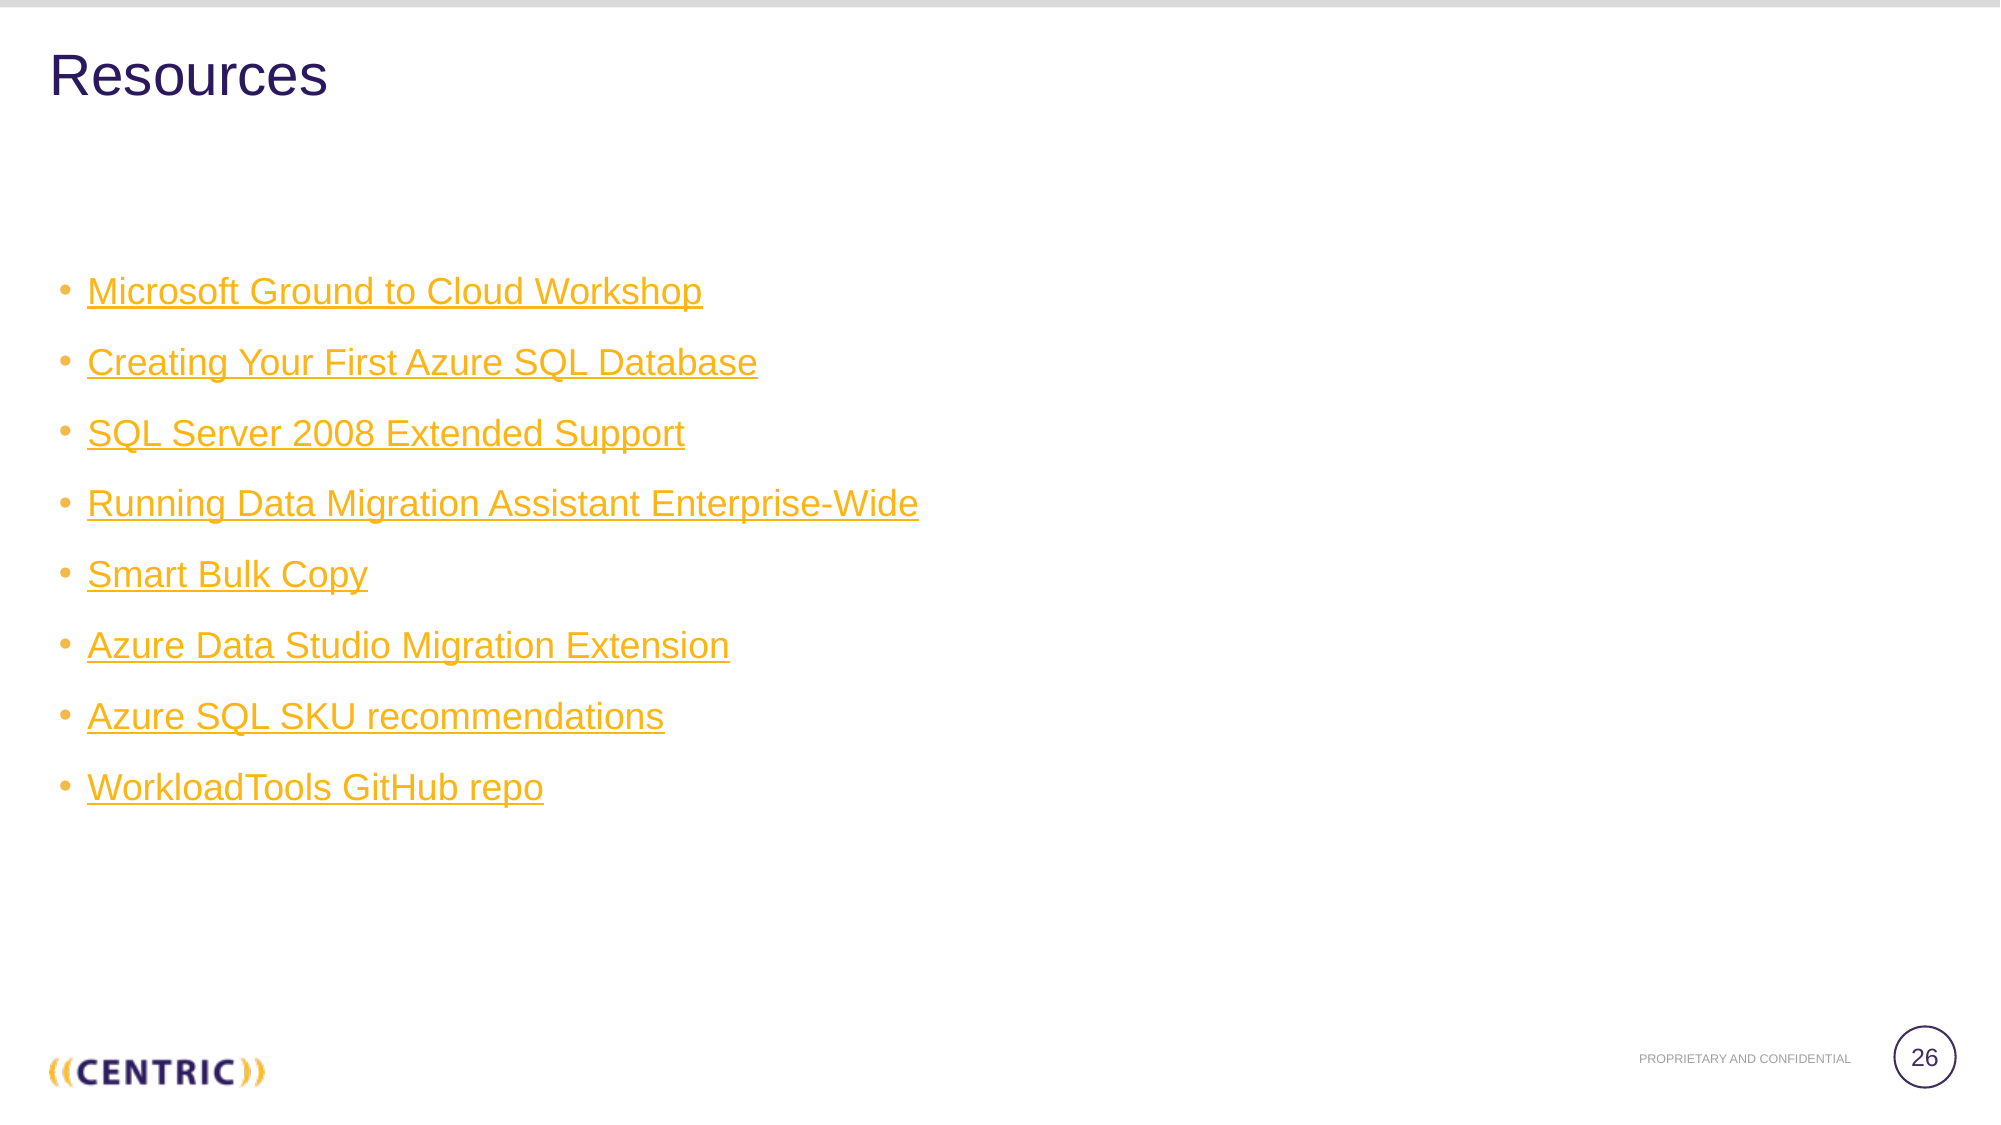

# Resources
Microsoft Ground to Cloud Workshop
Creating Your First Azure SQL Database
SQL Server 2008 Extended Support
Running Data Migration Assistant Enterprise-Wide
Smart Bulk Copy
Azure Data Studio Migration Extension
Azure SQL SKU recommendations
WorkloadTools GitHub repo